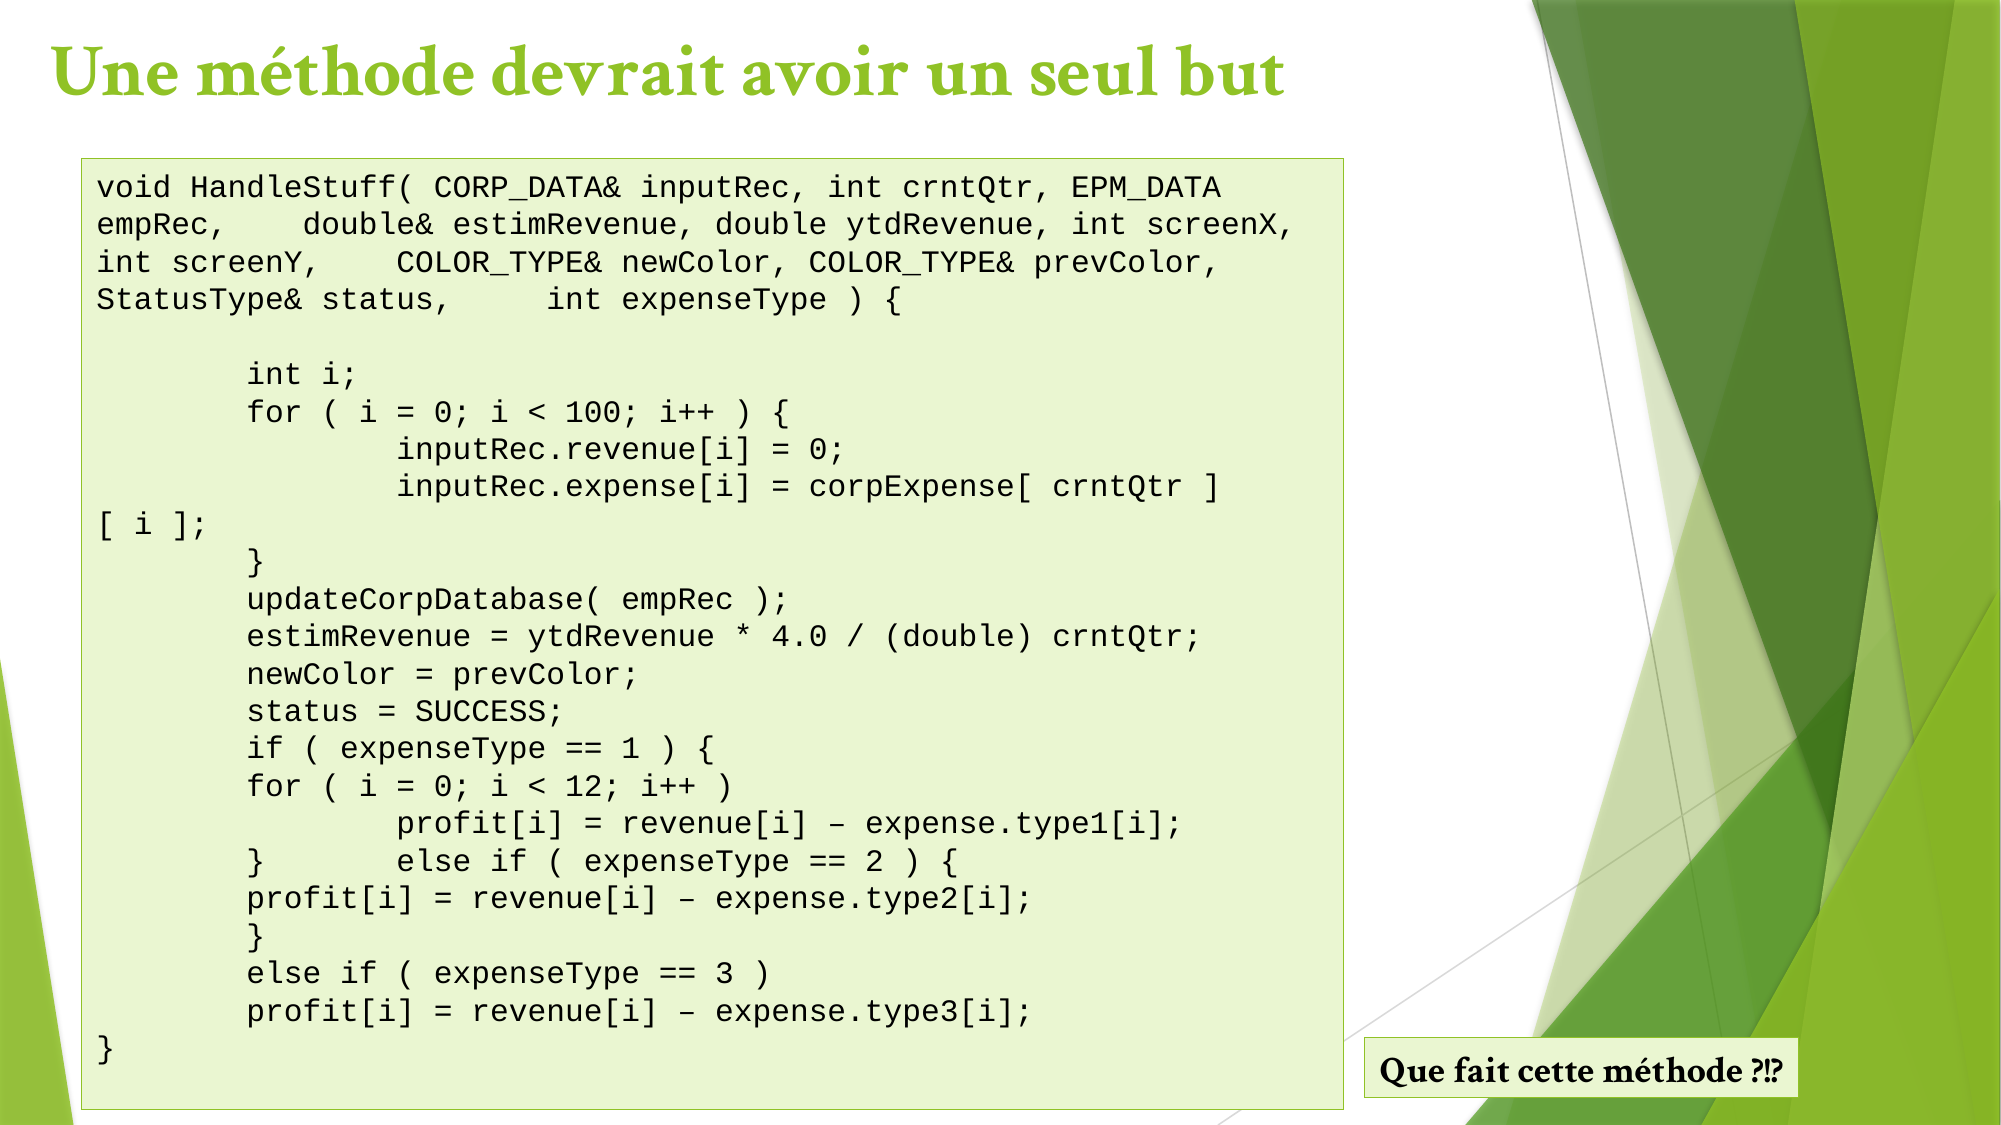

# Une méthode devrait avoir un seul but
void HandleStuff( CORP_DATA& inputRec, int crntQtr, EPM_DATA empRec,    double& estimRevenue, double ytdRevenue, int screenX, int screenY,    COLOR_TYPE& newColor, COLOR_TYPE& prevColor, StatusType& status,     int expenseType ) {

	int i;
	for ( i = 0; i < 100; i++ ) {
   		inputRec.revenue[i] = 0;
   		inputRec.expense[i] = corpExpense[ crntQtr ][ i ];
   	}
	updateCorpDatabase( empRec );
	estimRevenue = ytdRevenue * 4.0 / (double) crntQtr;
	newColor = prevColor;
	status = SUCCESS;
	if ( expenseType == 1 ) {
    	for ( i = 0; i < 12; i++ )
        	profit[i] = revenue[i] – expense.type1[i];
      	}	else if ( expenseType == 2 ) {
      	profit[i] = revenue[i] – expense.type2[i];
      	}
	else if ( expenseType == 3 )
      	profit[i] = revenue[i] – expense.type3[i];
}

Que fait cette méthode ?!?